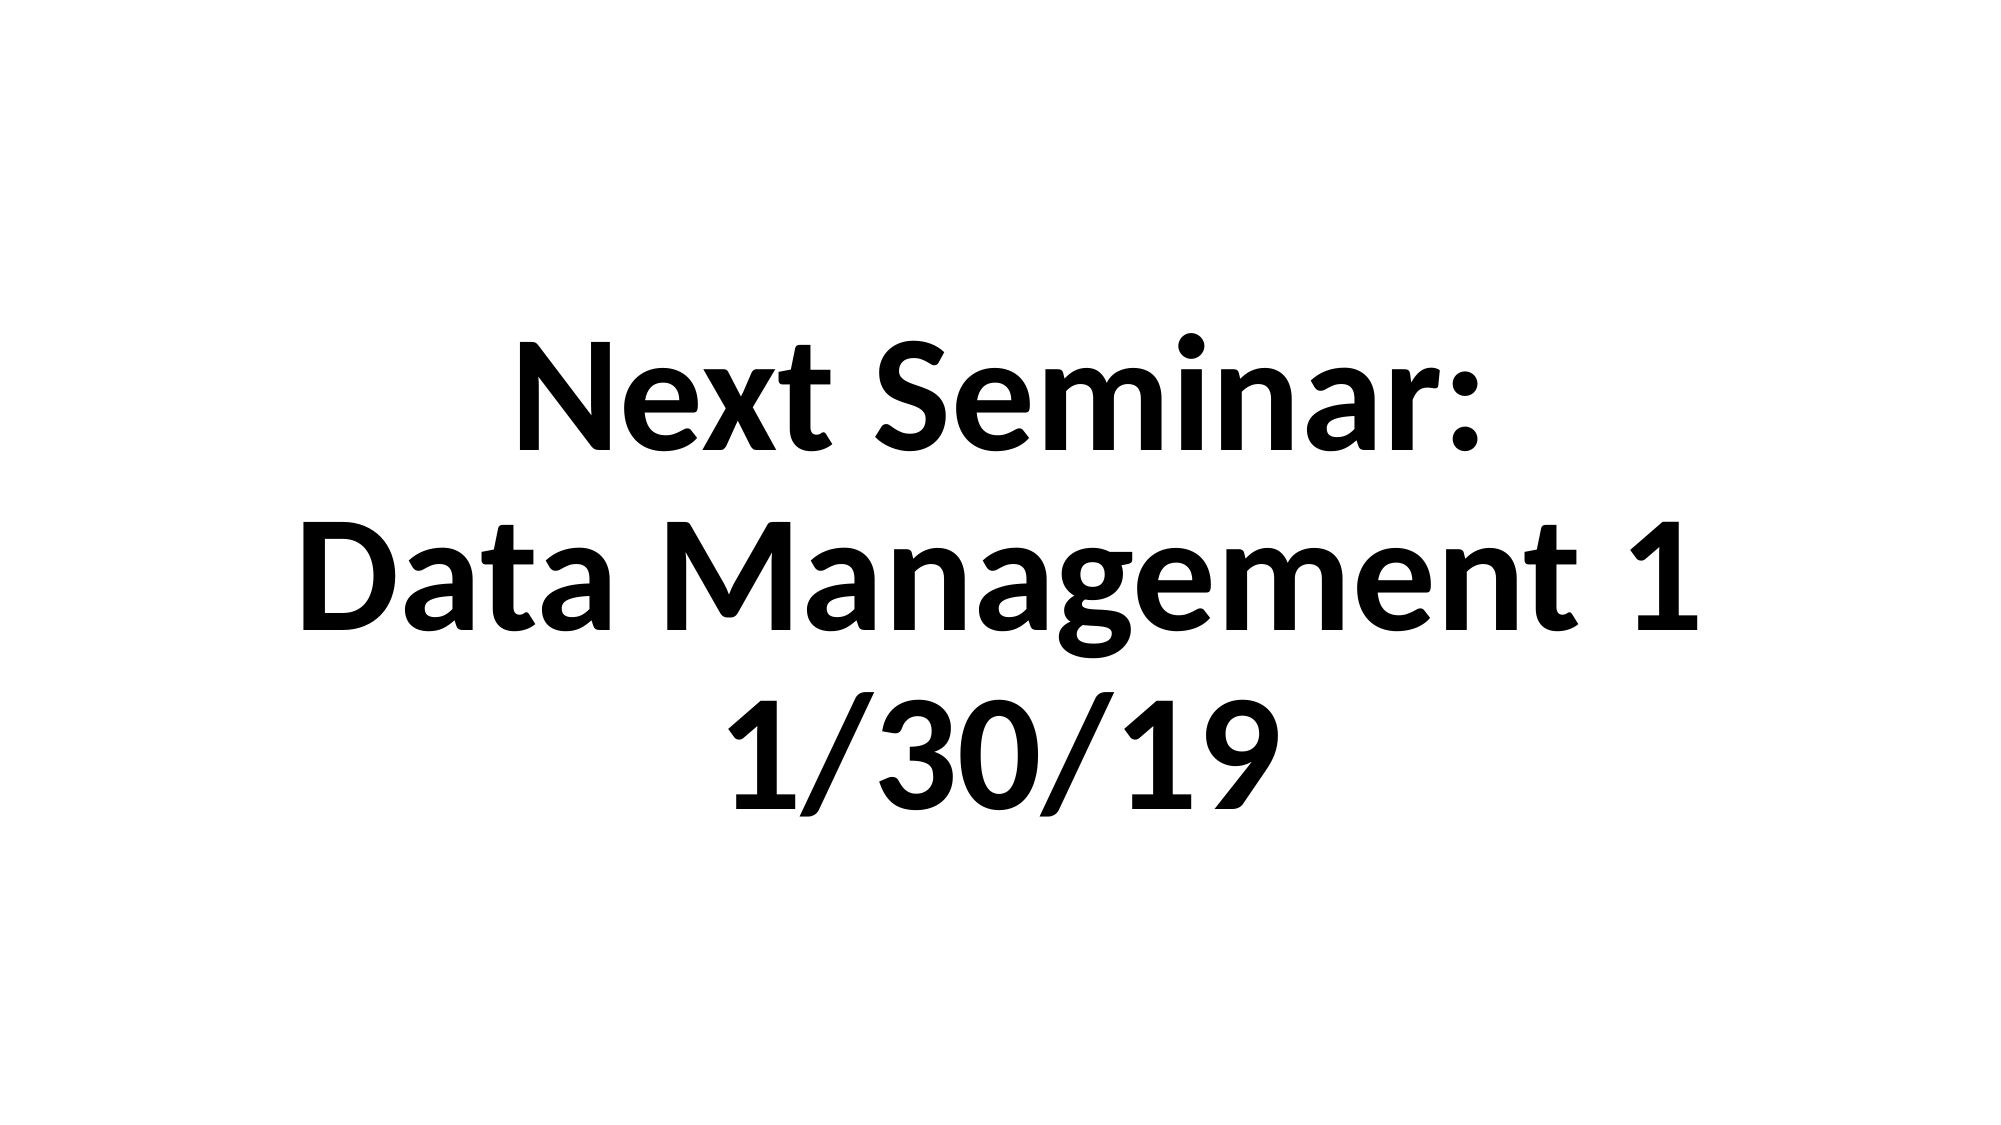

# Next Seminar: Data Management 1 1/30/19